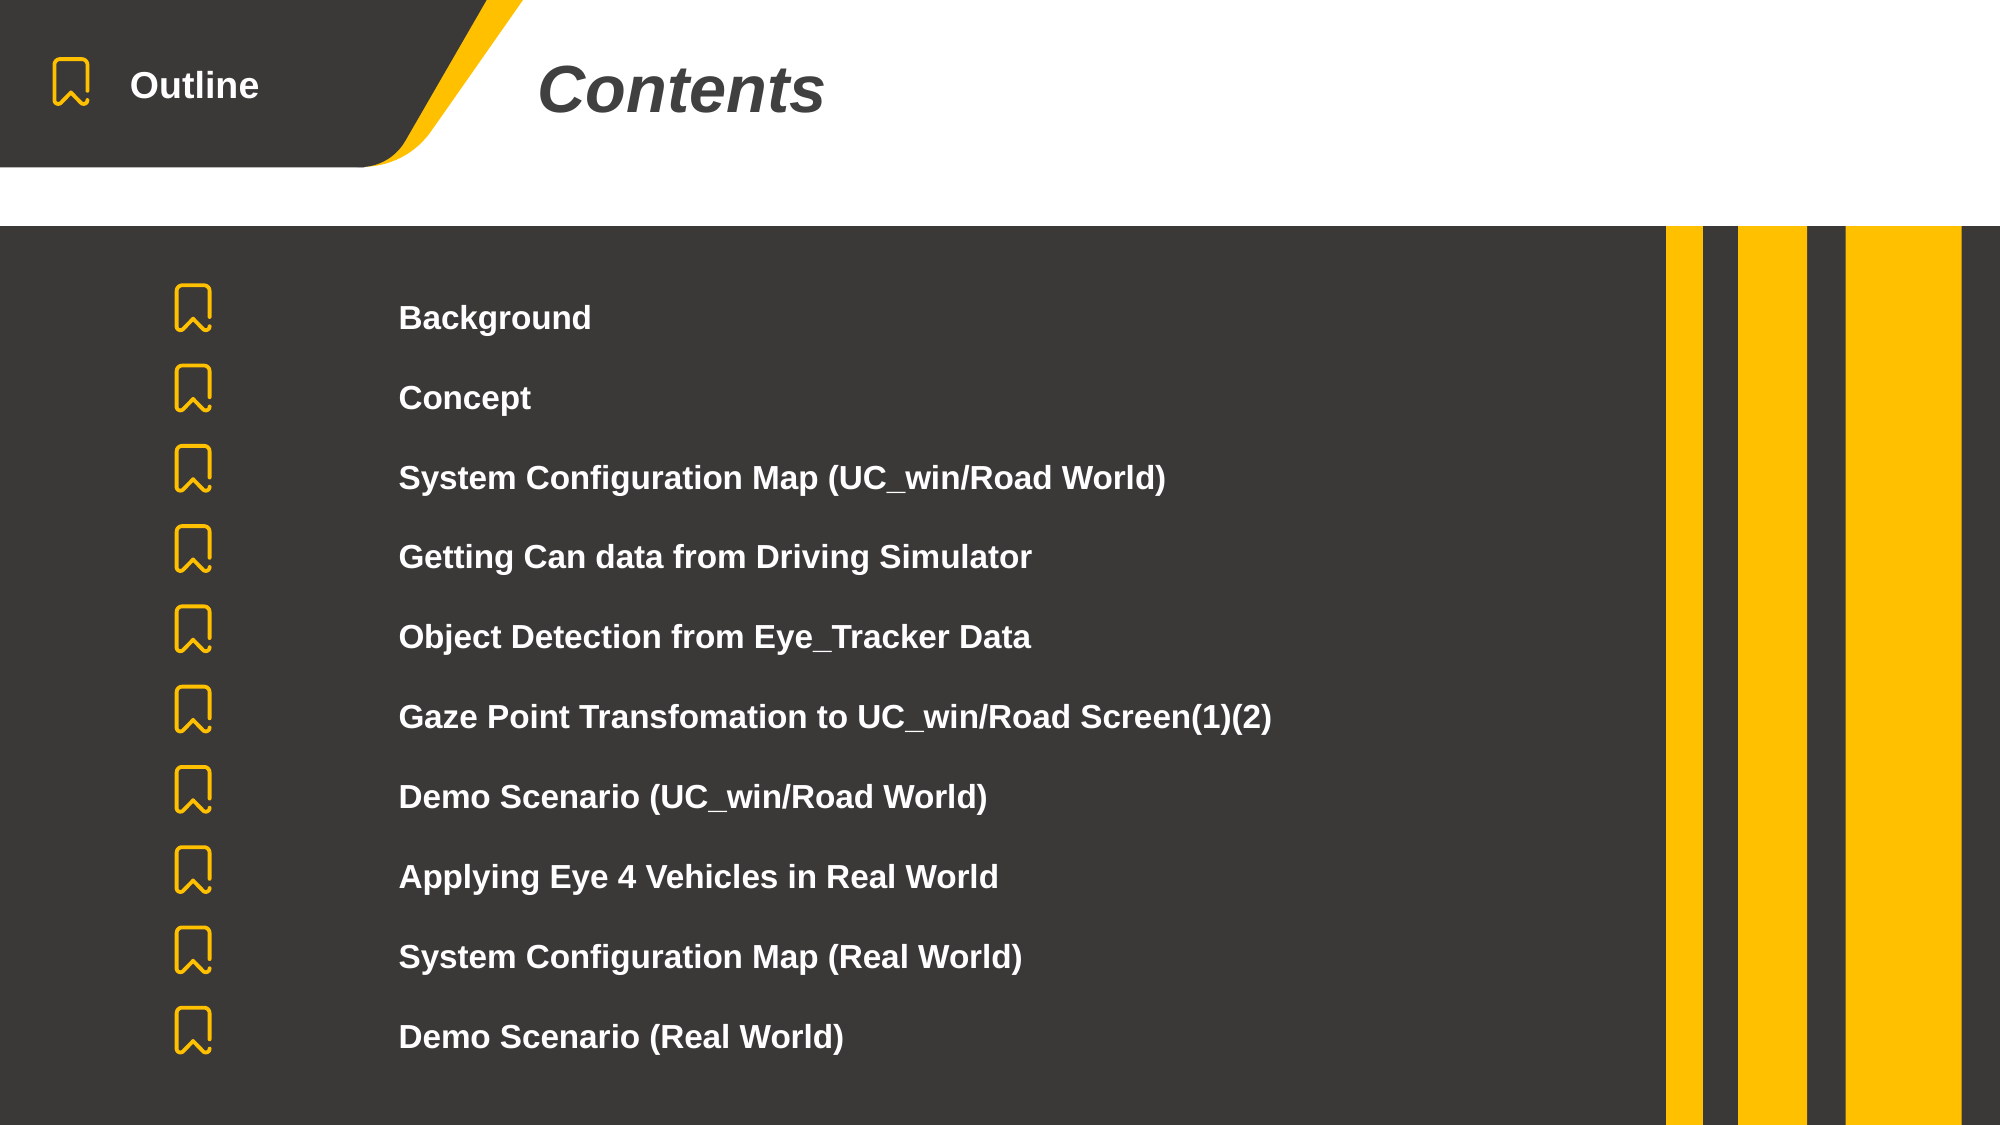

Outline

Contents

		Background
		Concept
		System Configuration Map (UC_win/Road World)
		Getting Can data from Driving Simulator
		Object Detection from Eye_Tracker Data
		Gaze Point Transfomation to UC_win/Road Screen(1)(2)
		Demo Scenario (UC_win/Road World)
		Applying Eye 4 Vehicles in Real World
		System Configuration Map (Real World)
		Demo Scenario (Real World)